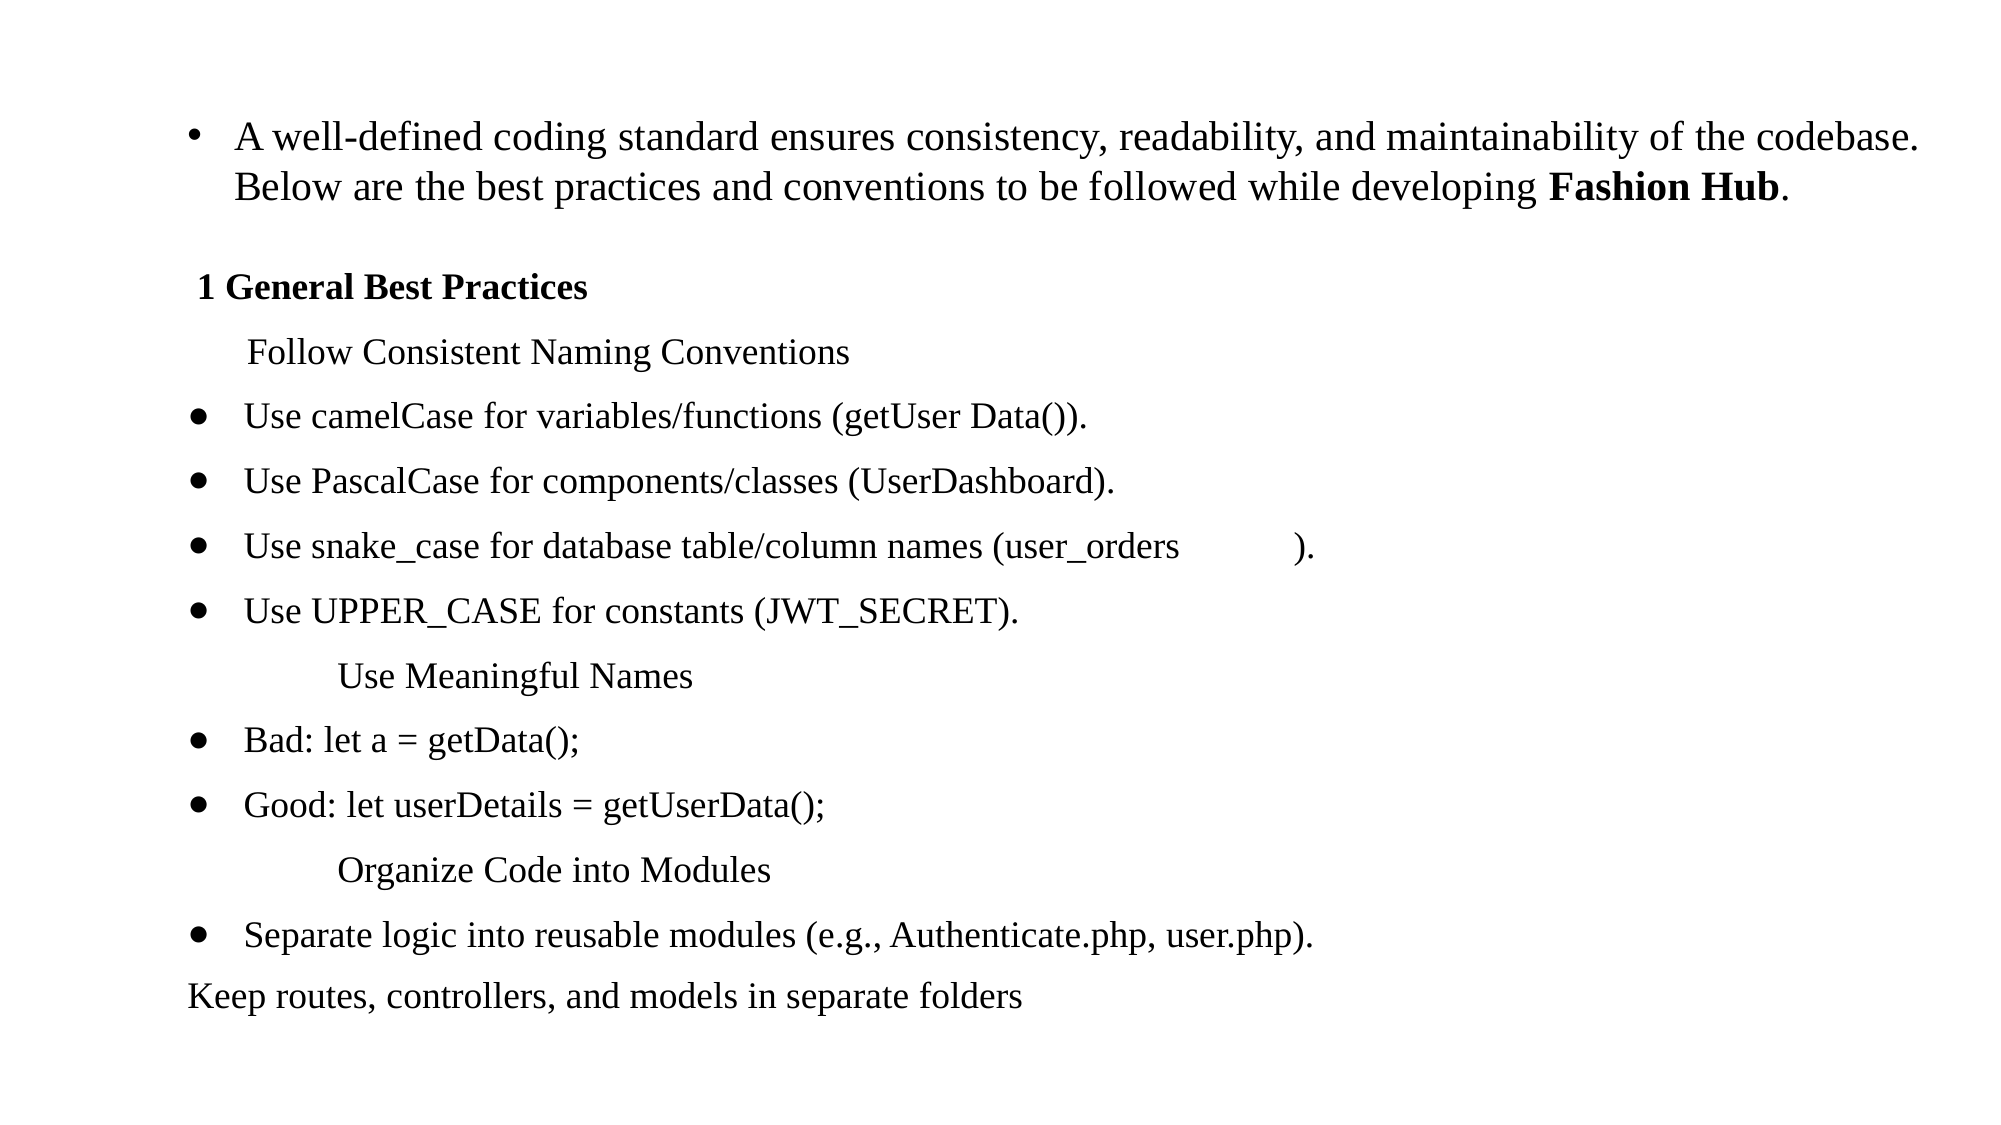

A well-defined coding standard ensures consistency, readability, and maintainability of the codebase. Below are the best practices and conventions to be followed while developing Fashion Hub.

 1 General Best Practices
       Follow Consistent Naming Conventions
Use camelCase for variables/functions (getUser Data()).
Use PascalCase for components/classes (UserDashboard).
Use snake_case for database table/column names (user_orders	).
Use UPPER_CASE for constants (JWT_SECRET).
	Use Meaningful Names
Bad: let a = getData();
Good: let userDetails = getUserData();
	Organize Code into Modules
Separate logic into reusable modules (e.g., Authenticate.php, user.php).
Keep routes, controllers, and models in separate folders